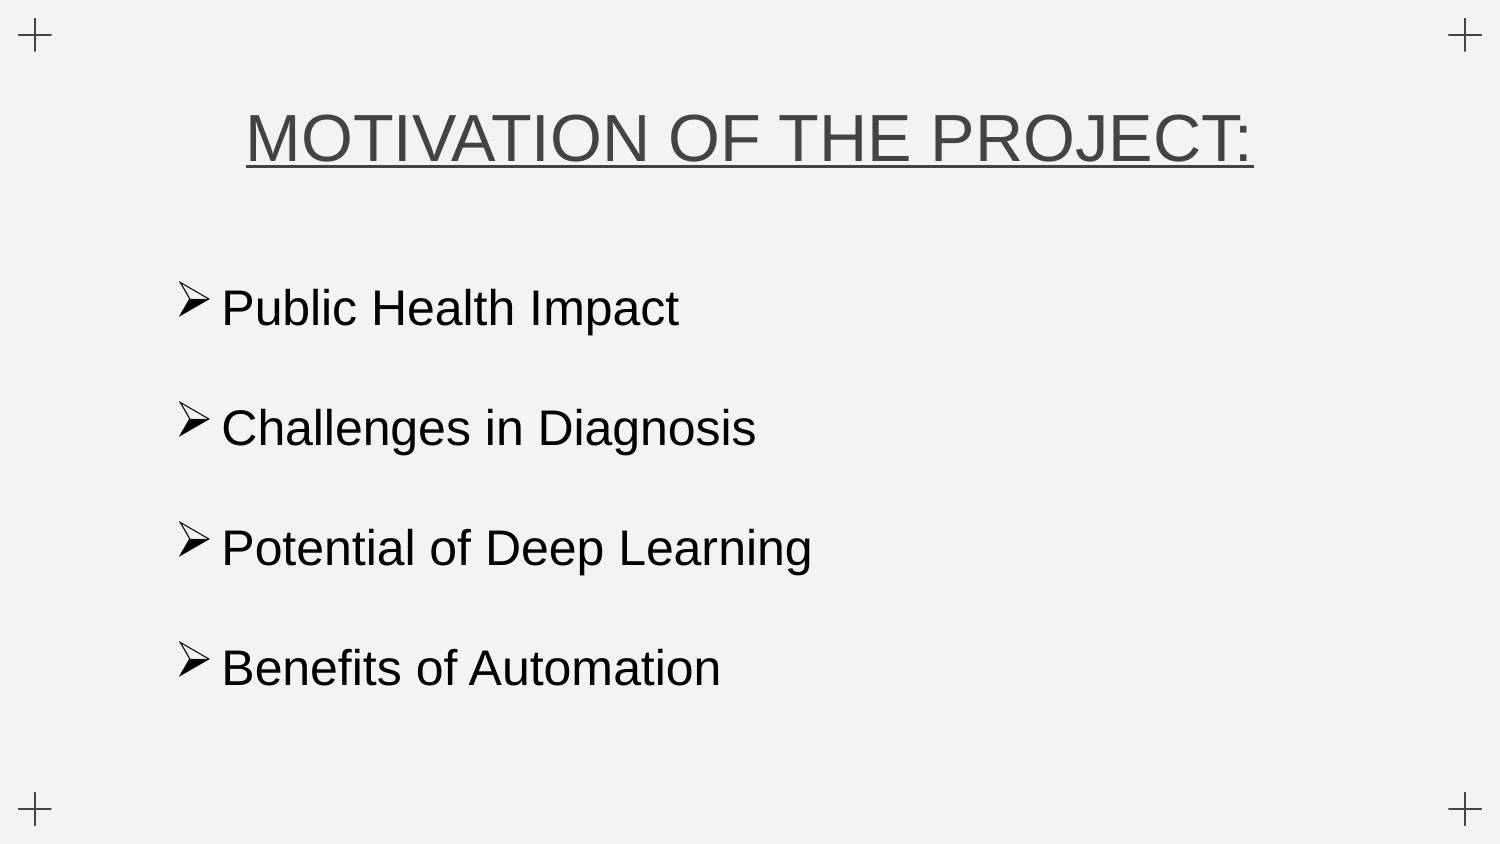

# MOTIVATION OF THE PROJECT:
Public Health Impact

Challenges in Diagnosis

Potential of Deep Learning

Benefits of Automation